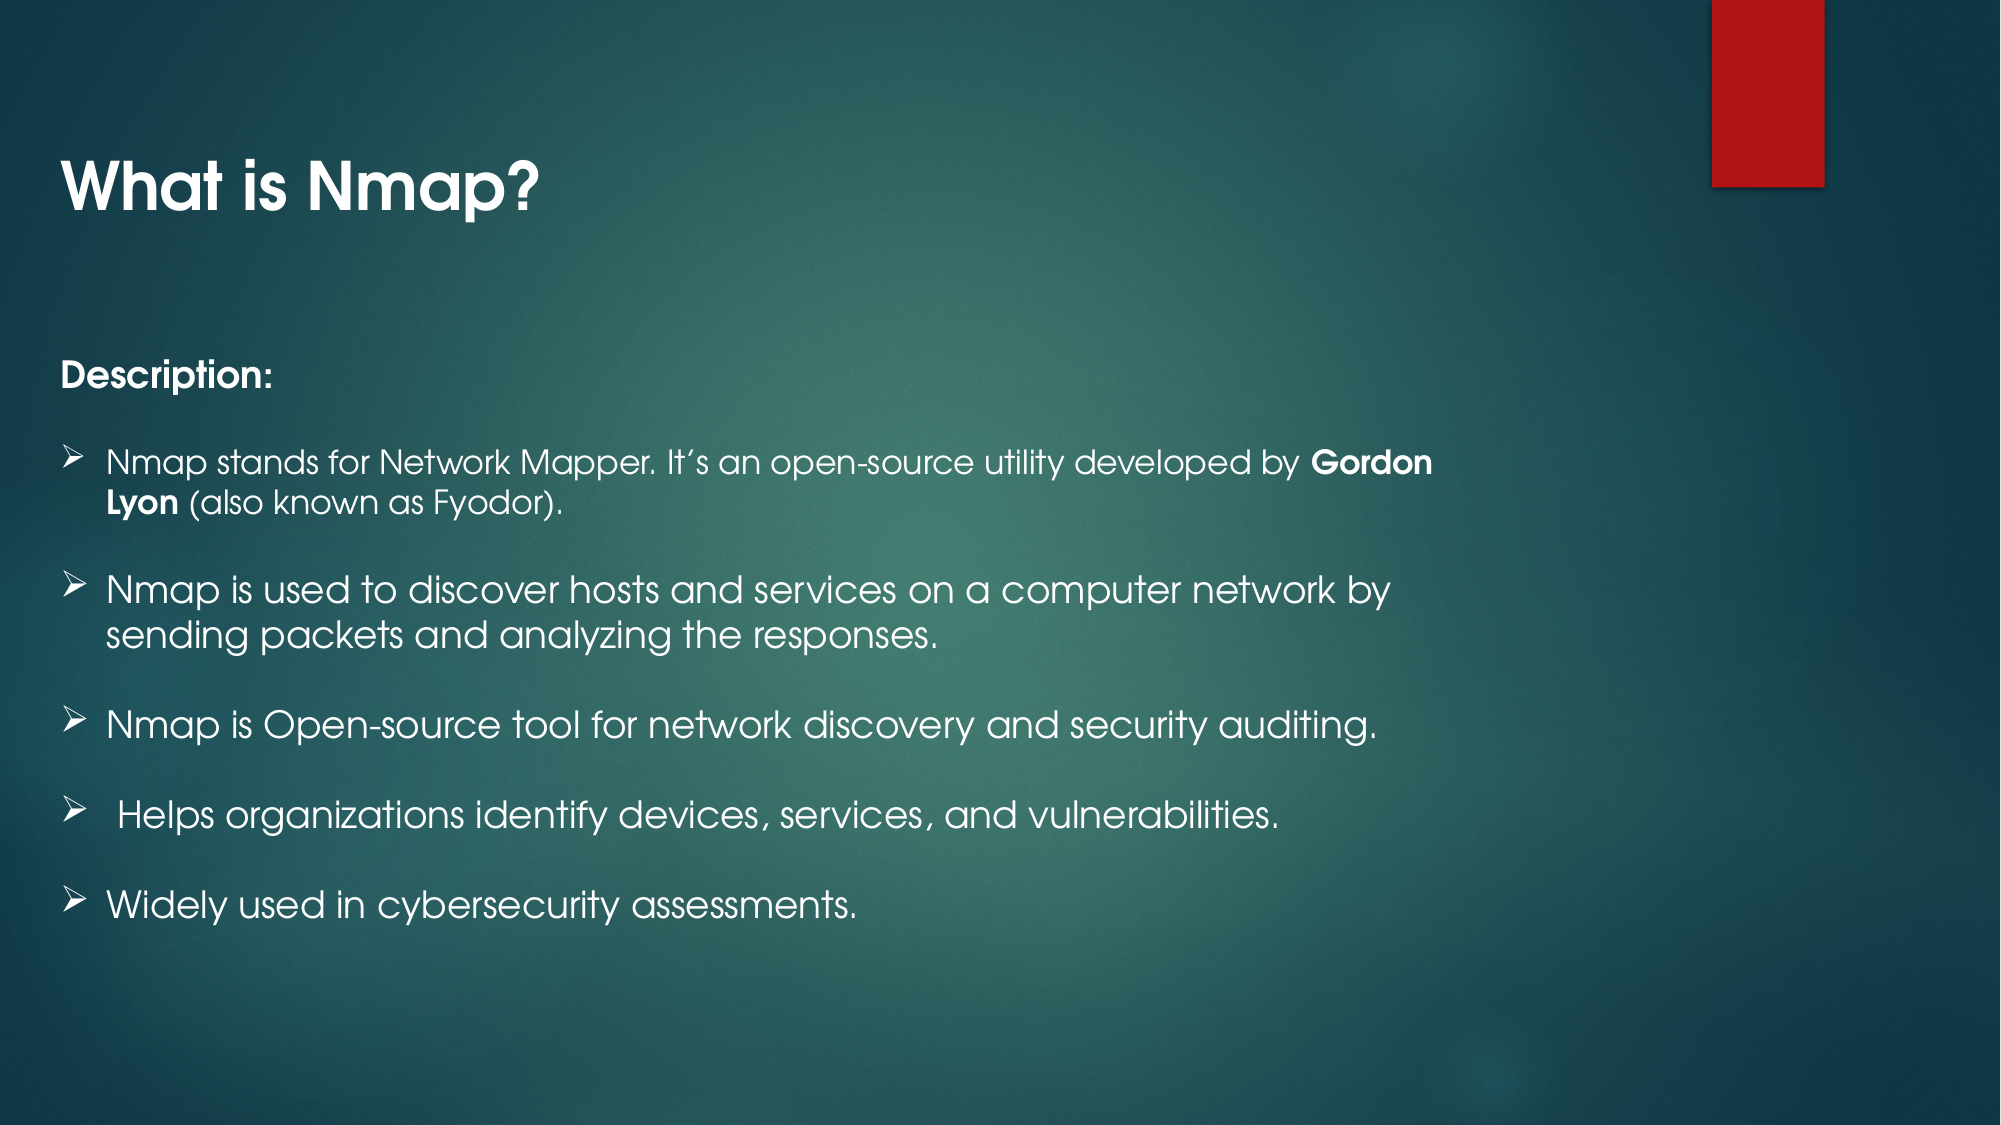

What is Nmap?
Description:

Nmap stands for Network Mapper. It’s an open-source utility developed by Gordon Lyon (also known as Fyodor).

Nmap is used to discover hosts and services on a computer network by sending packets and analyzing the responses.

Nmap is Open-source tool for network discovery and security auditing.

 Helps organizations identify devices, services, and vulnerabilities.

Widely used in cybersecurity assessments.